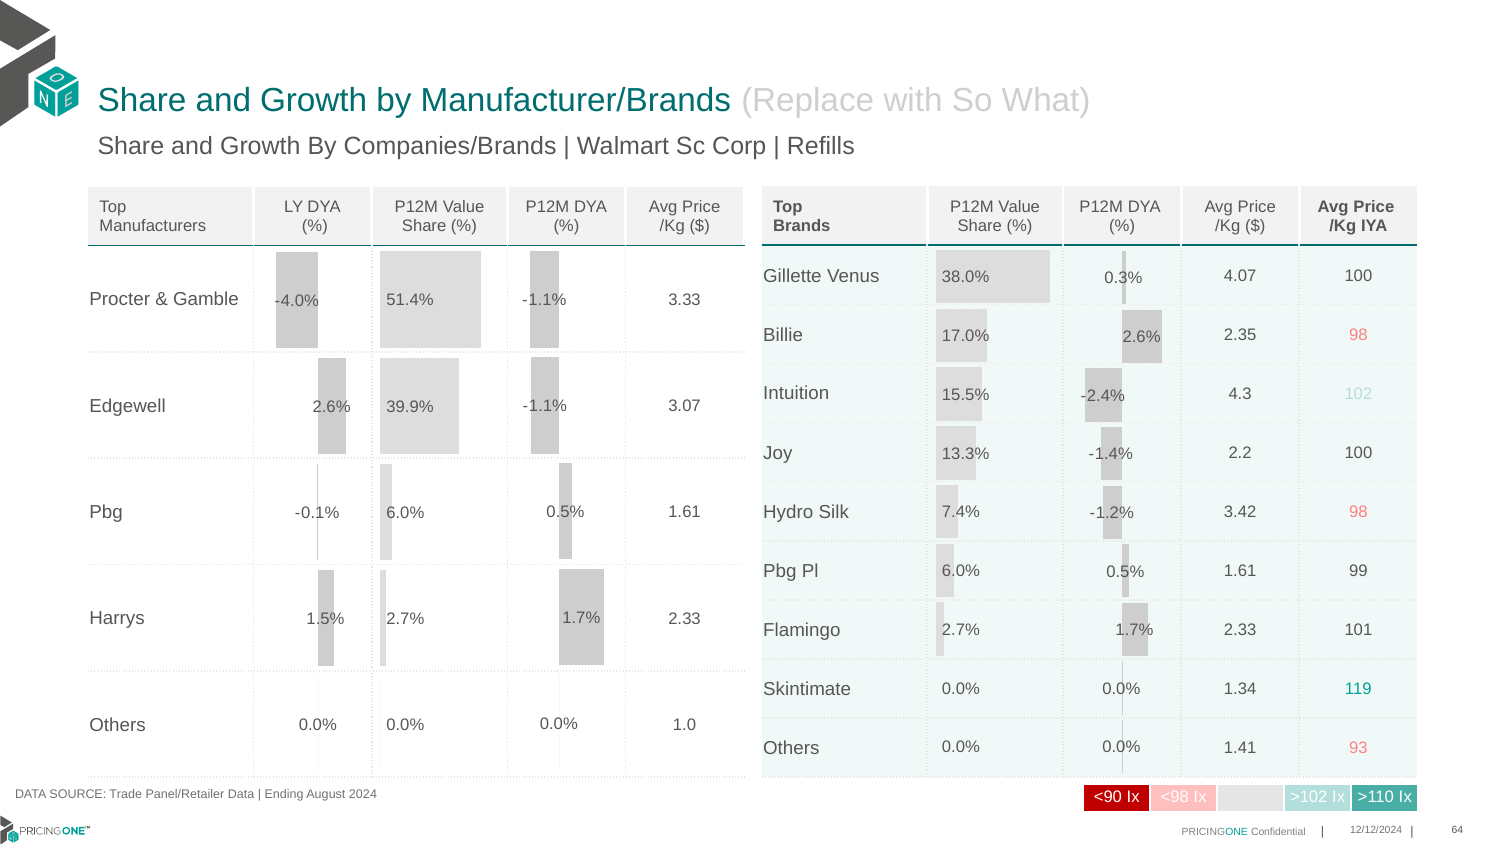

# Share and Growth by Manufacturer/Brands (Replace with So What)

Share and Growth By Companies/Brands | Walmart Sc Corp | Refills
| Top Brands | P12M Value Share (%) | P12M DYA (%) | Avg Price /Kg ($) | Avg Price /Kg IYA |
| --- | --- | --- | --- | --- |
| Gillette Venus |  |  | 4.07 | 100 |
| Billie |  |  | 2.35 | 98 |
| Intuition |  |  | 4.3 | 102 |
| Joy |  |  | 2.2 | 100 |
| Hydro Silk |  |  | 3.42 | 98 |
| Pbg Pl |  |  | 1.61 | 99 |
| Flamingo |  |  | 2.33 | 101 |
| Skintimate |  |  | 1.34 | 119 |
| Others |  |  | 1.41 | 93 |
| Top Manufacturers | LY DYA (%) | P12M Value Share (%) | P12M DYA (%) | Avg Price /Kg ($) |
| --- | --- | --- | --- | --- |
| Procter & Gamble |  |  |  | 3.33 |
| Edgewell |  |  |  | 3.07 |
| Pbg |  |  |  | 1.61 |
| Harrys |  |  |  | 2.33 |
| Others |  |  |  | 1.0 |

### Chart

| Category | Share DYA P12M |
|---|---|
|  | -0.011144647946740416 |

### Chart

| Category | Value Share P12M |
|---|---|
|  | 0.5136785043092092 |

### Chart

| Category | Share DYA LY |
|---|---|
|  | -0.04023352443066264 |

### Chart

| Category | Value Share |
|---|---|
|  | 0.3804672252002752 |

### Chart

| Category | Share DYA |
|---|---|
|  | 0.002624367912924752 |
DATA SOURCE: Trade Panel/Retailer Data | Ending August 2024
| <90 Ix | <98 Ix |  | >102 Ix | >110 Ix |
| --- | --- | --- | --- | --- |

12/12/2024
64